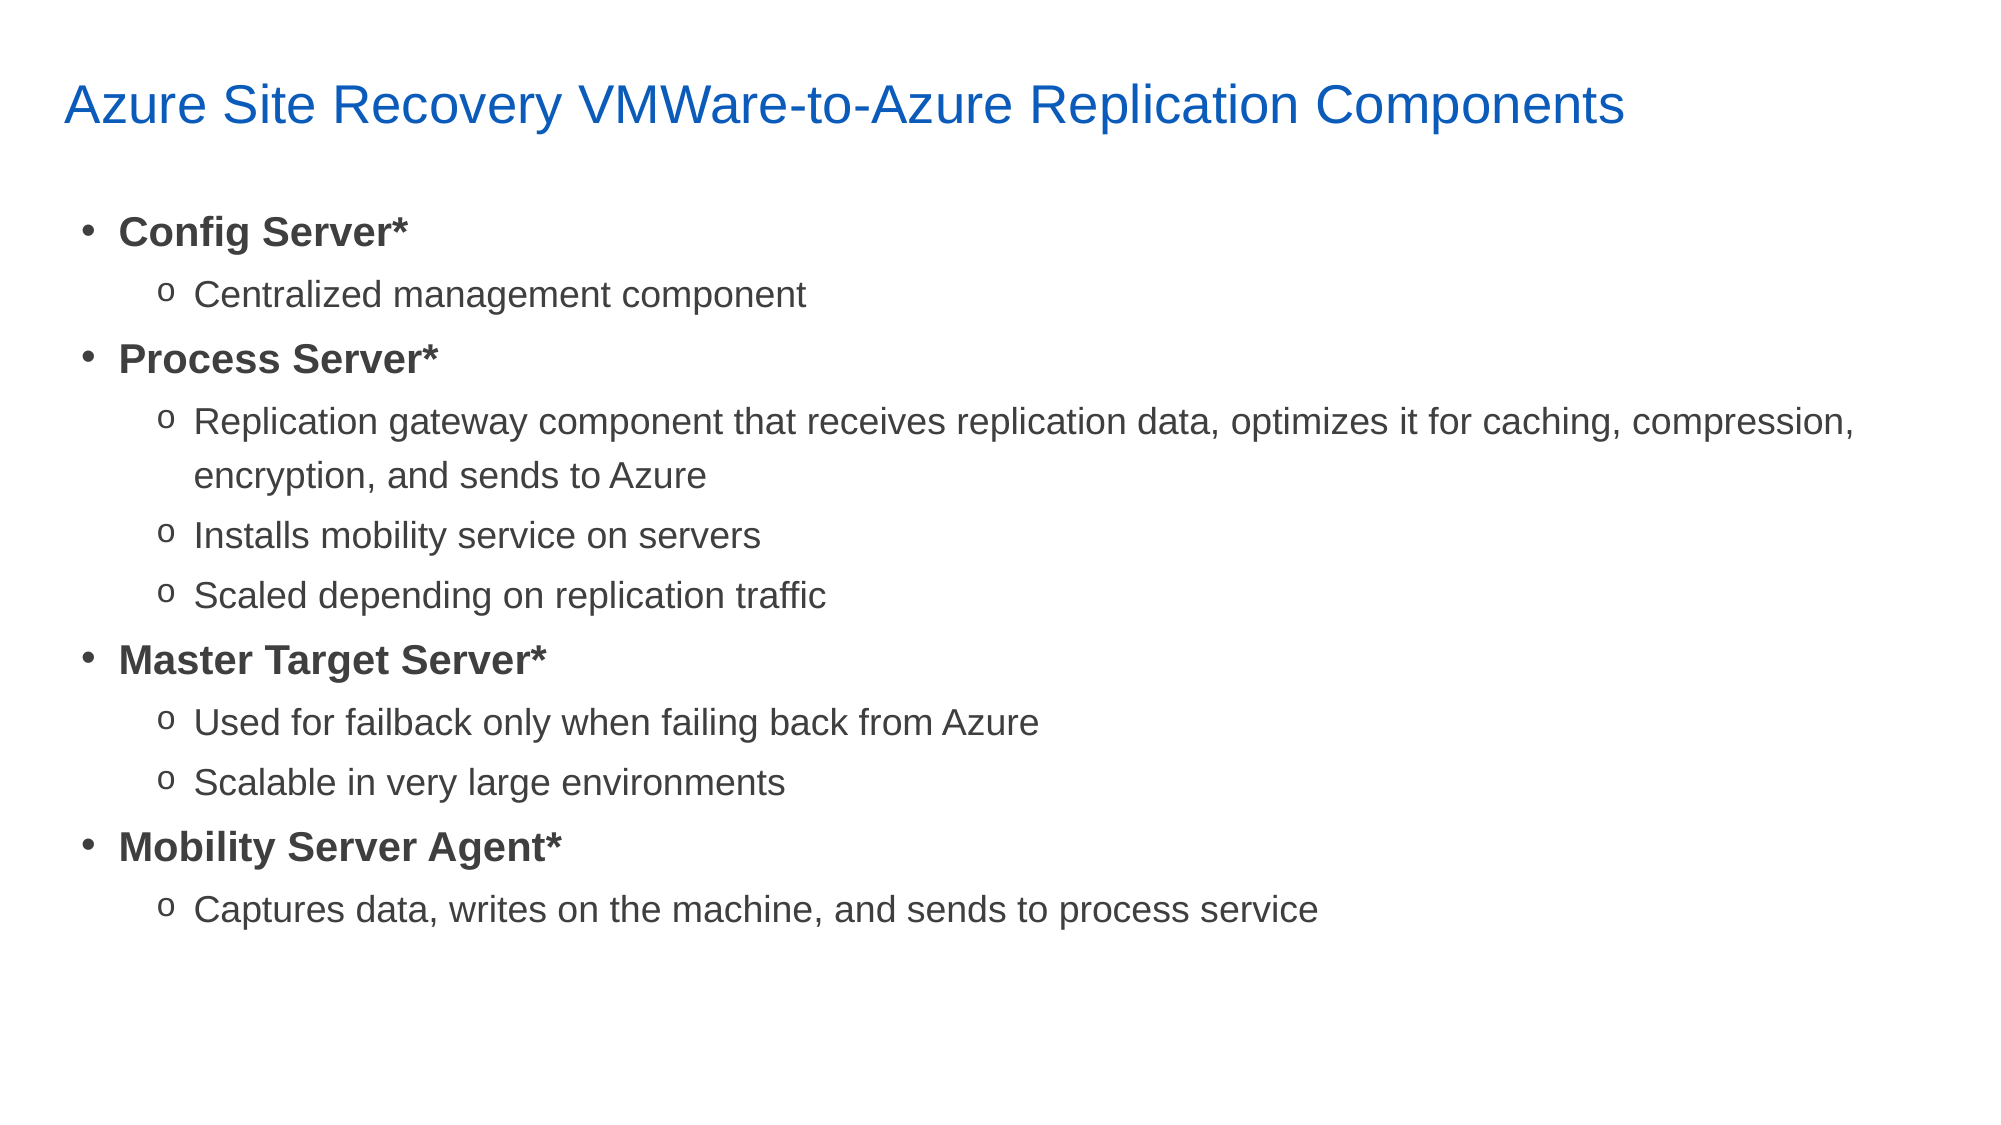

# Azure Site Recovery VMWare-to-Azure Replication Components
Config Server*
Centralized management component
Process Server*
Replication gateway component that receives replication data, optimizes it for caching, compression, encryption, and sends to Azure
Installs mobility service on servers
Scaled depending on replication traffic
Master Target Server*
Used for failback only when failing back from Azure
Scalable in very large environments
Mobility Server Agent*
Captures data, writes on the machine, and sends to process service